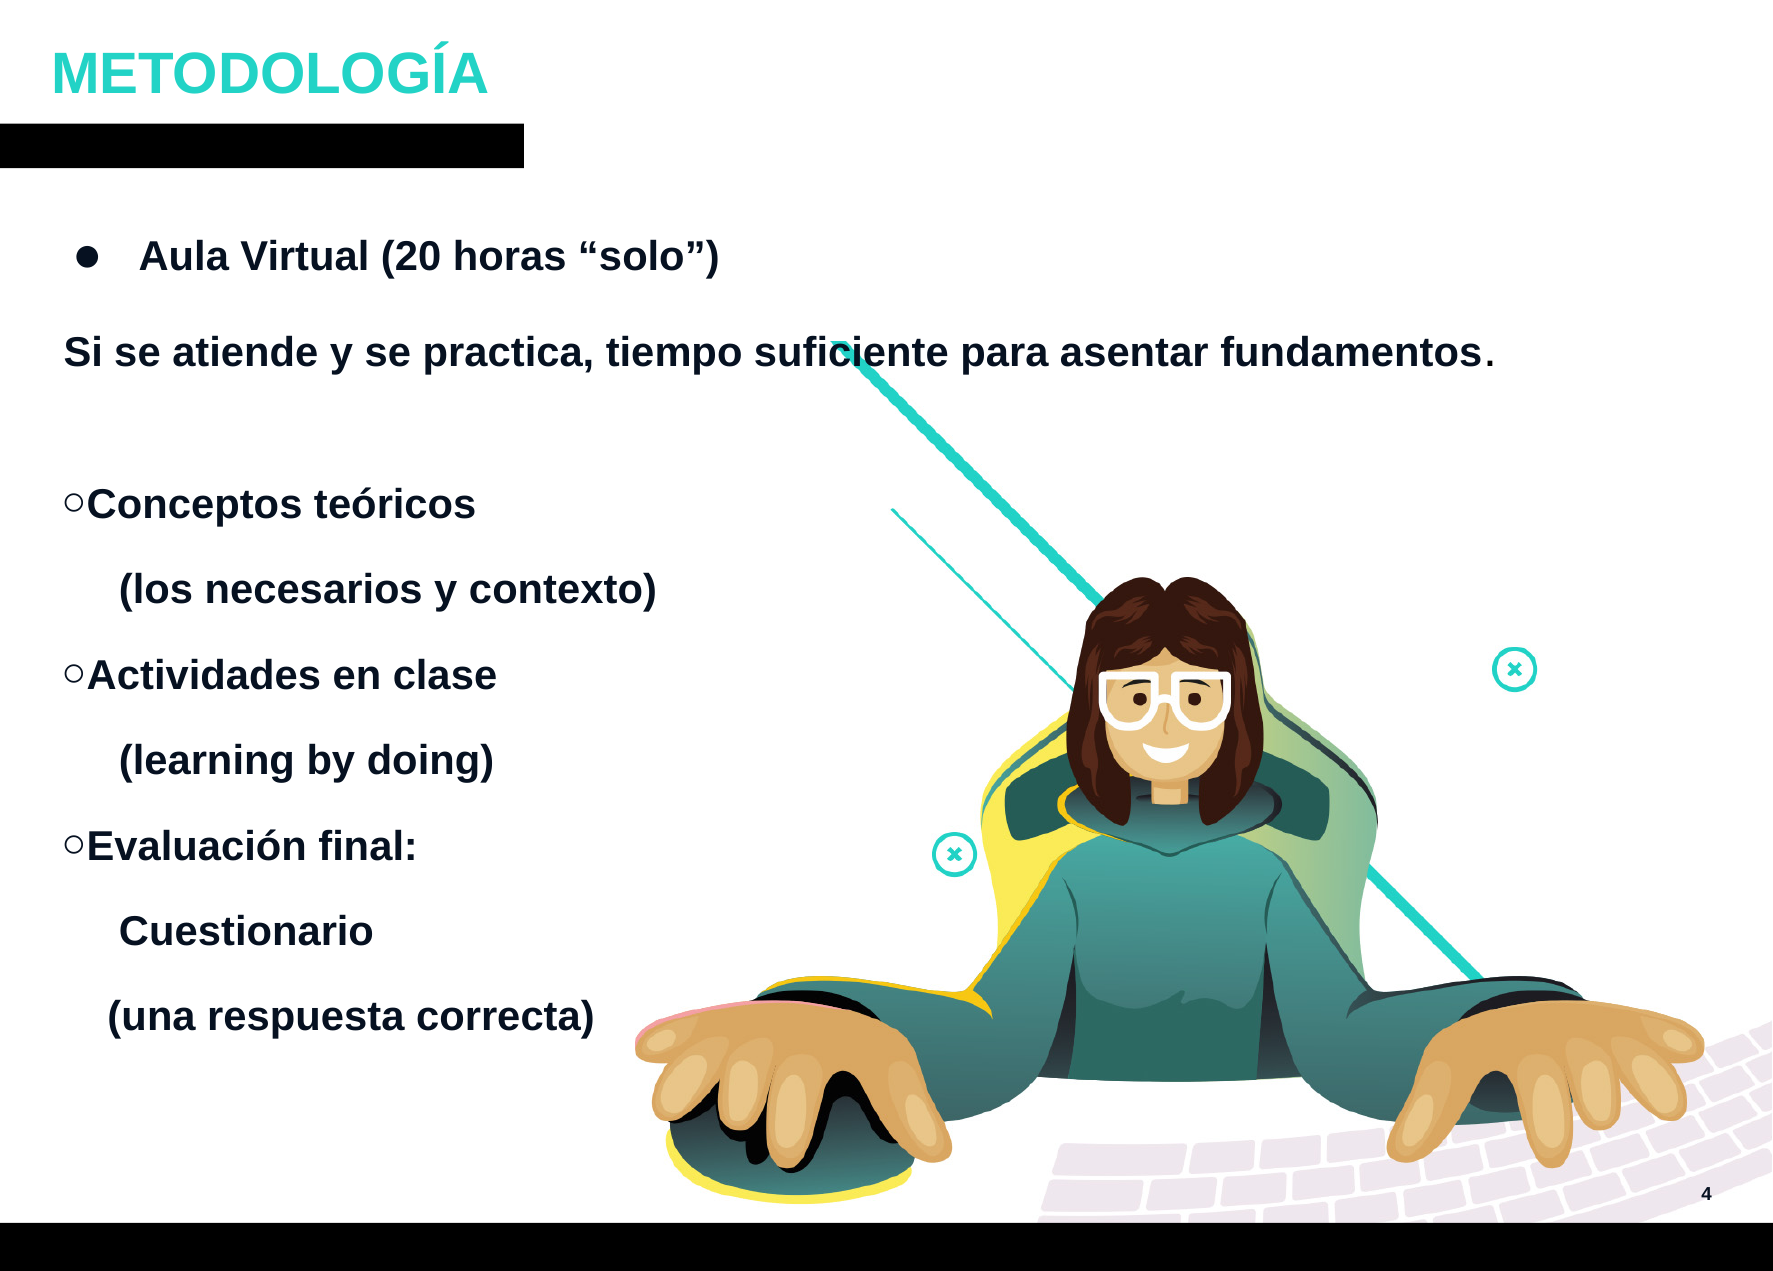

# METODOLOGÍA

Aula Virtual (20 horas “solo”)
Si se atiende y se practica, tiempo suficiente para asentar fundamentos.
Conceptos teóricos
     (los necesarios y contexto)
Actividades en clase
     (learning by doing)
Evaluación final:
     Cuestionario
    (una respuesta correcta)